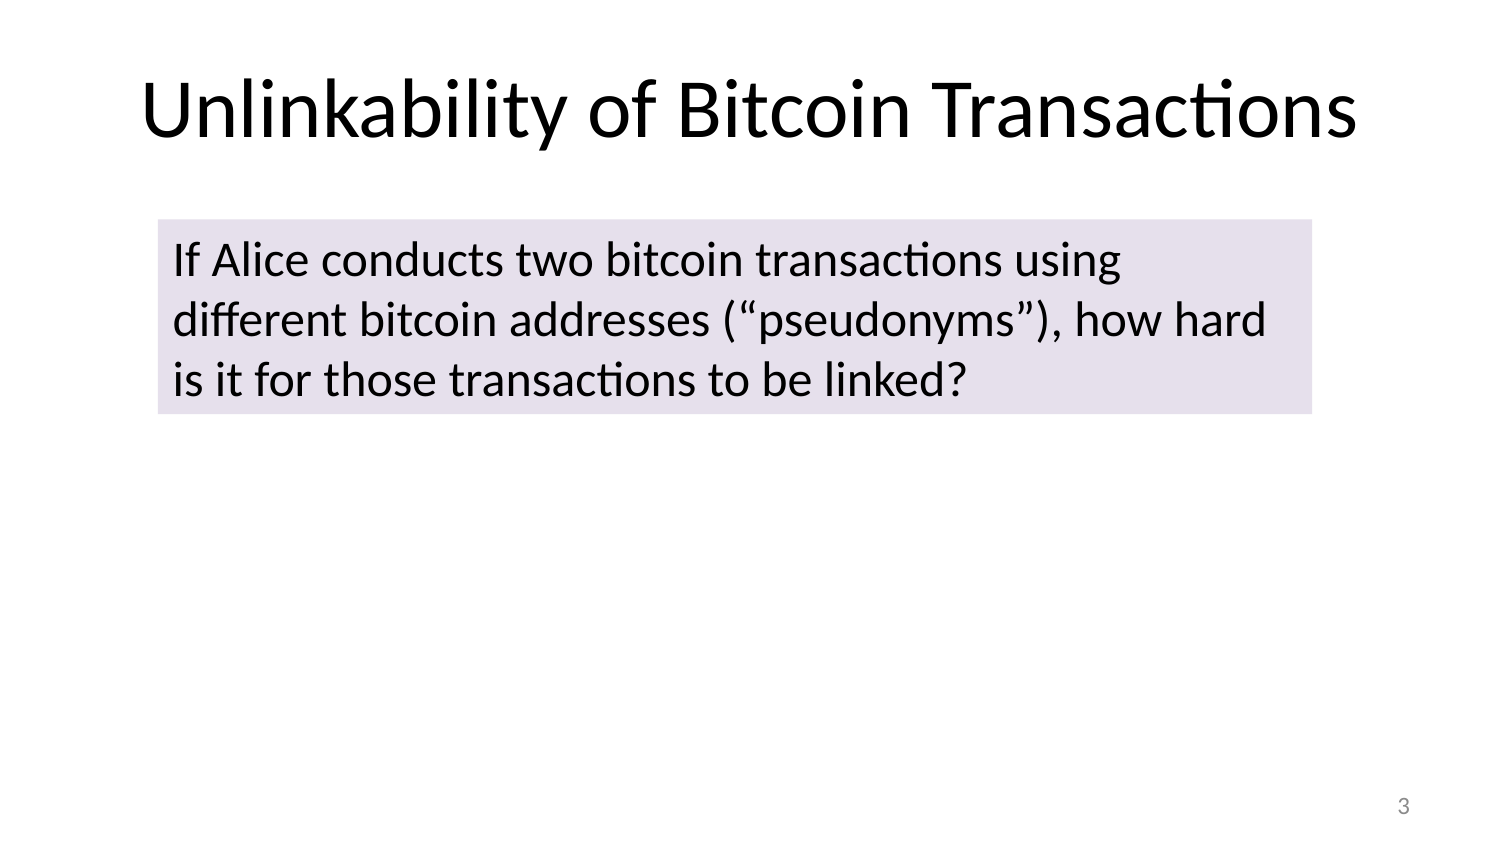

# Unlinkability of Bitcoin Transactions
If Alice conducts two bitcoin transactions using different bitcoin addresses (“pseudonyms”), how hard is it for those transactions to be linked?
3